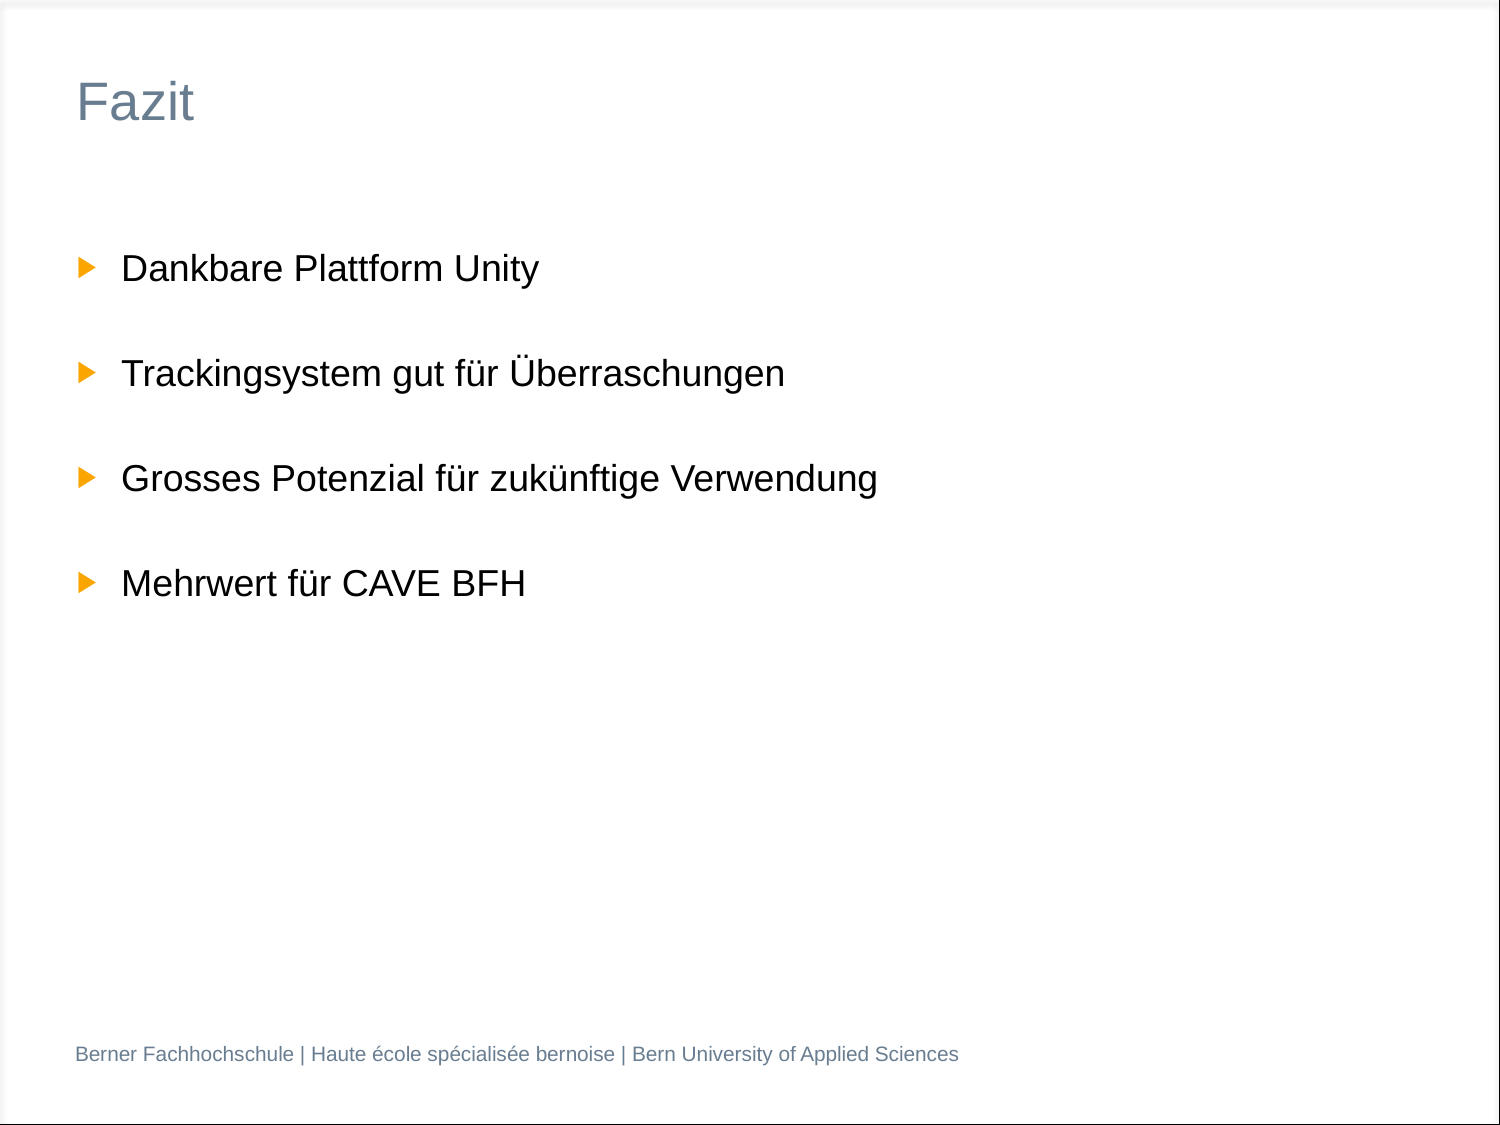

# Fazit
Dankbare Plattform Unity

Trackingsystem gut für Überraschungen

Grosses Potenzial für zukünftige Verwendung

Mehrwert für CAVE BFH